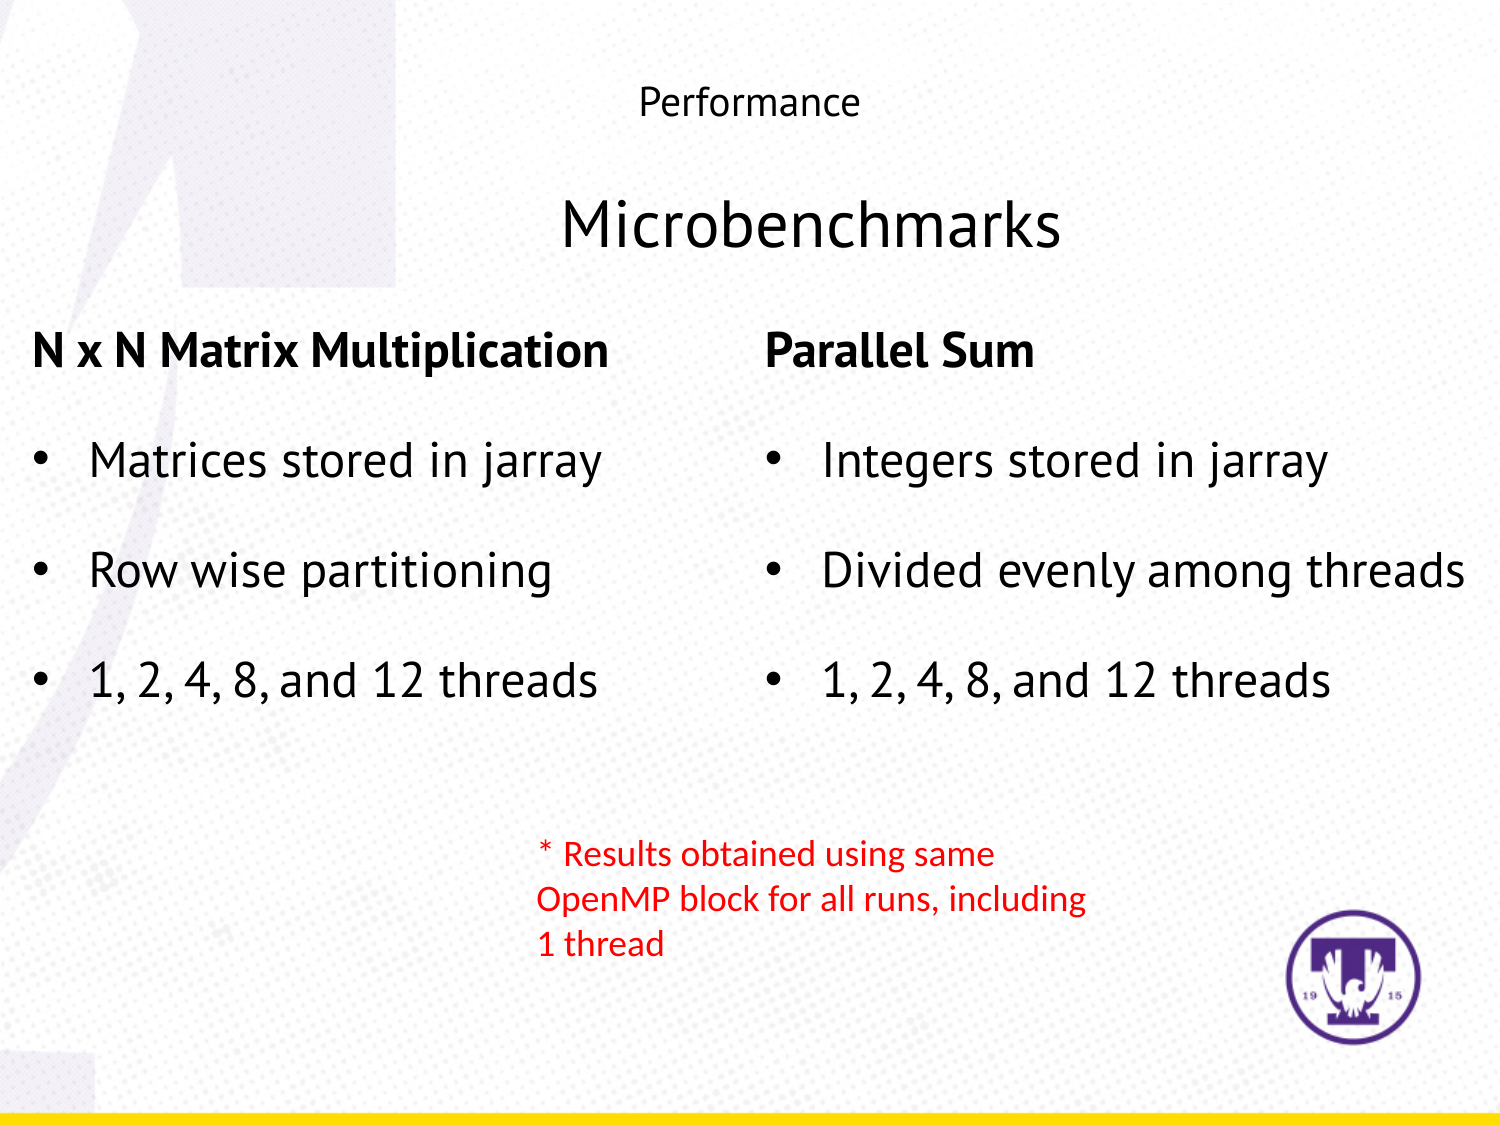

Performance
Microbenchmarks
N x N Matrix Multiplication
Matrices stored in jarray
Row wise partitioning
1, 2, 4, 8, and 12 threads
Parallel Sum
Integers stored in jarray
Divided evenly among threads
1, 2, 4, 8, and 12 threads
* Results obtained using same OpenMP block for all runs, including 1 thread